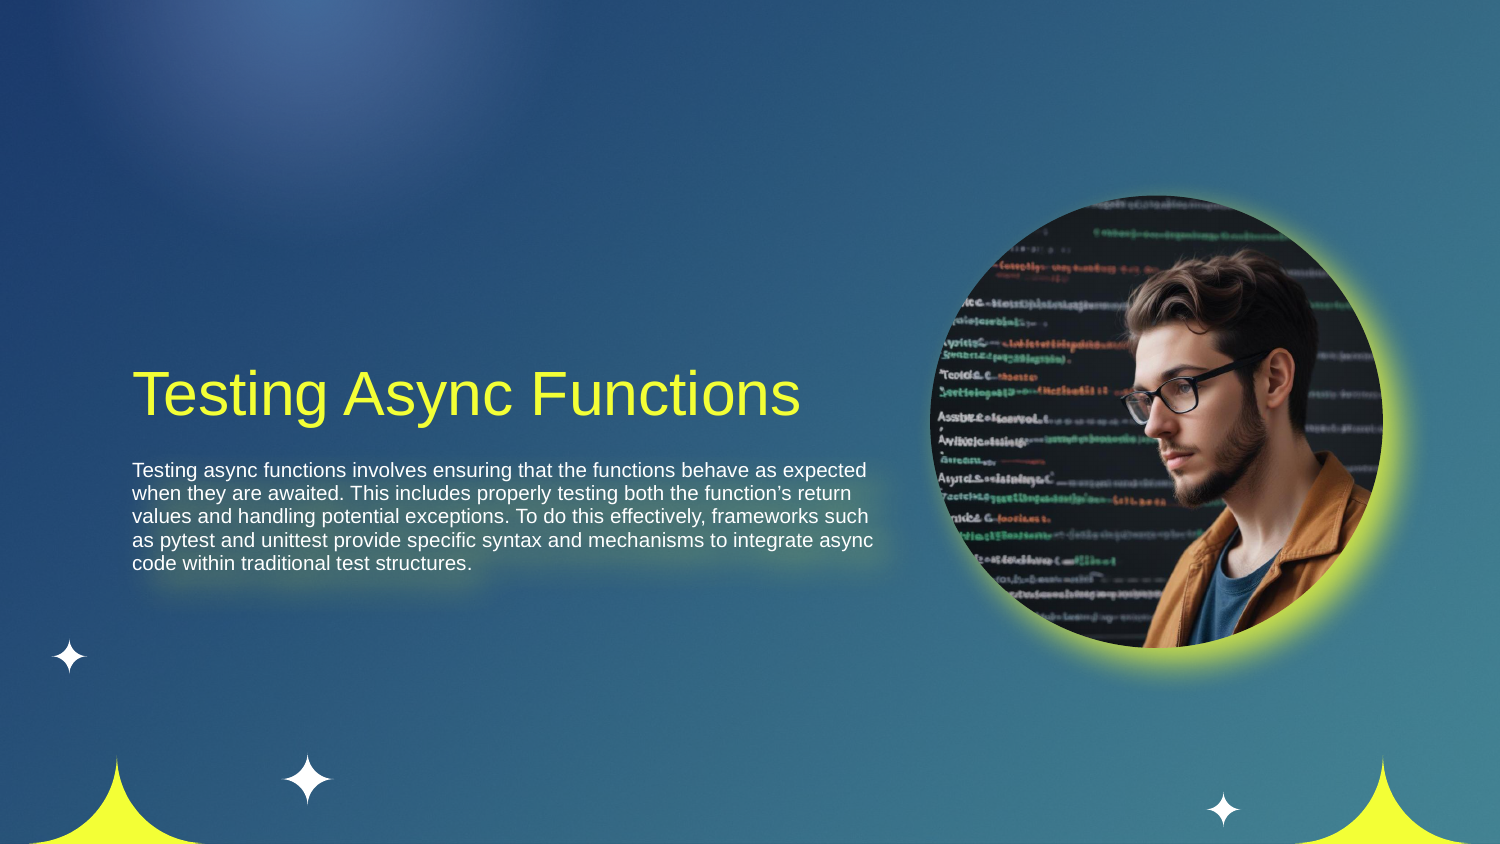

# Testing Async Functions
Testing async functions involves ensuring that the functions behave as expected when they are awaited. This includes properly testing both the function’s return values and handling potential exceptions. To do this effectively, frameworks such as pytest and unittest provide specific syntax and mechanisms to integrate async code within traditional test structures.